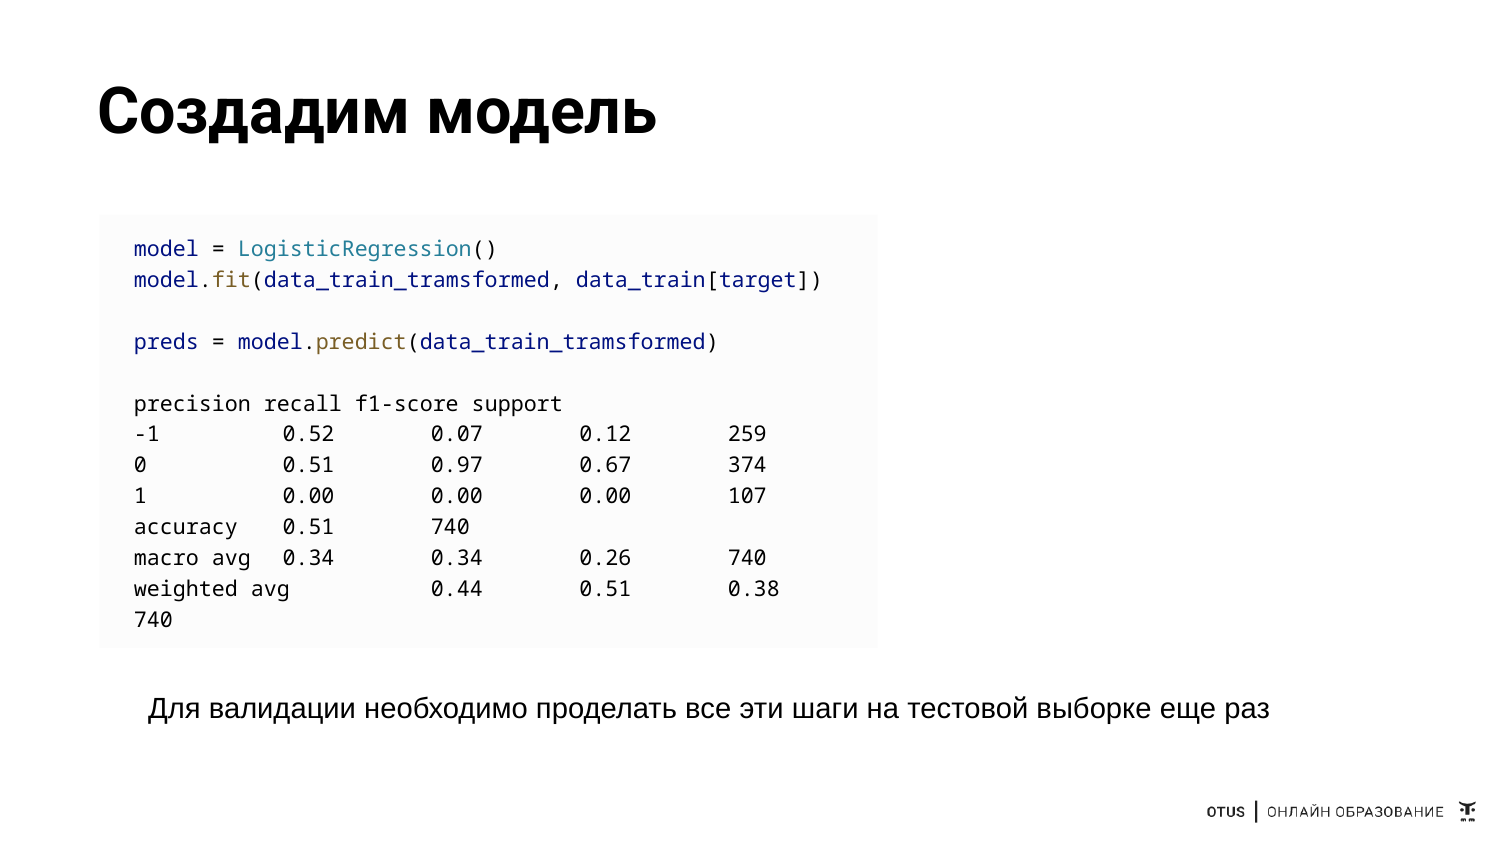

# Создадим модель
model = LogisticRegression()
model.fit(data_train_tramsformed, data_train[target])

preds = model.predict(data_train_tramsformed)

	precision recall f1-score support
-1 	0.52 	0.07	0.12	259
0 	0.51 	0.97 	0.67 	374
1 	0.00 	0.00 	0.00 	107
accuracy 			0.51 	740
macro avg 	0.34 	0.34 	0.26 	740
weighted avg 	0.44 	0.51 	0.38 	740
Для валидации необходимо проделать все эти шаги на тестовой выборке еще раз